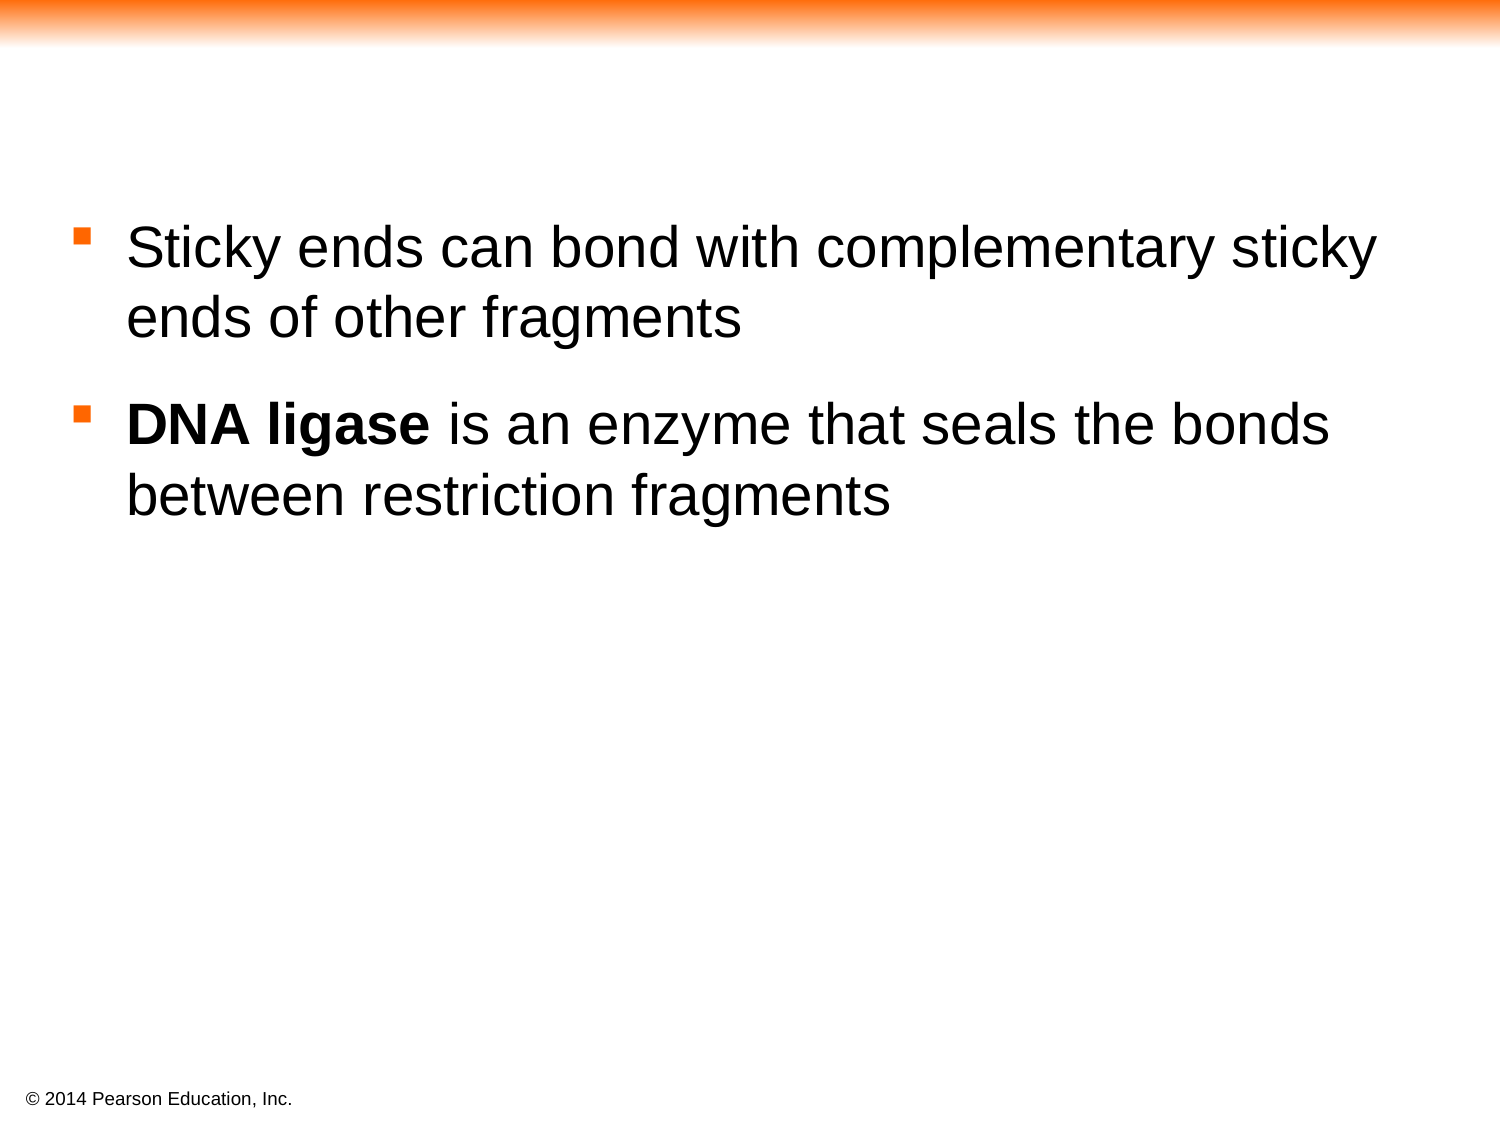

#
Sticky ends can bond with complementary sticky ends of other fragments
DNA ligase is an enzyme that seals the bonds between restriction fragments